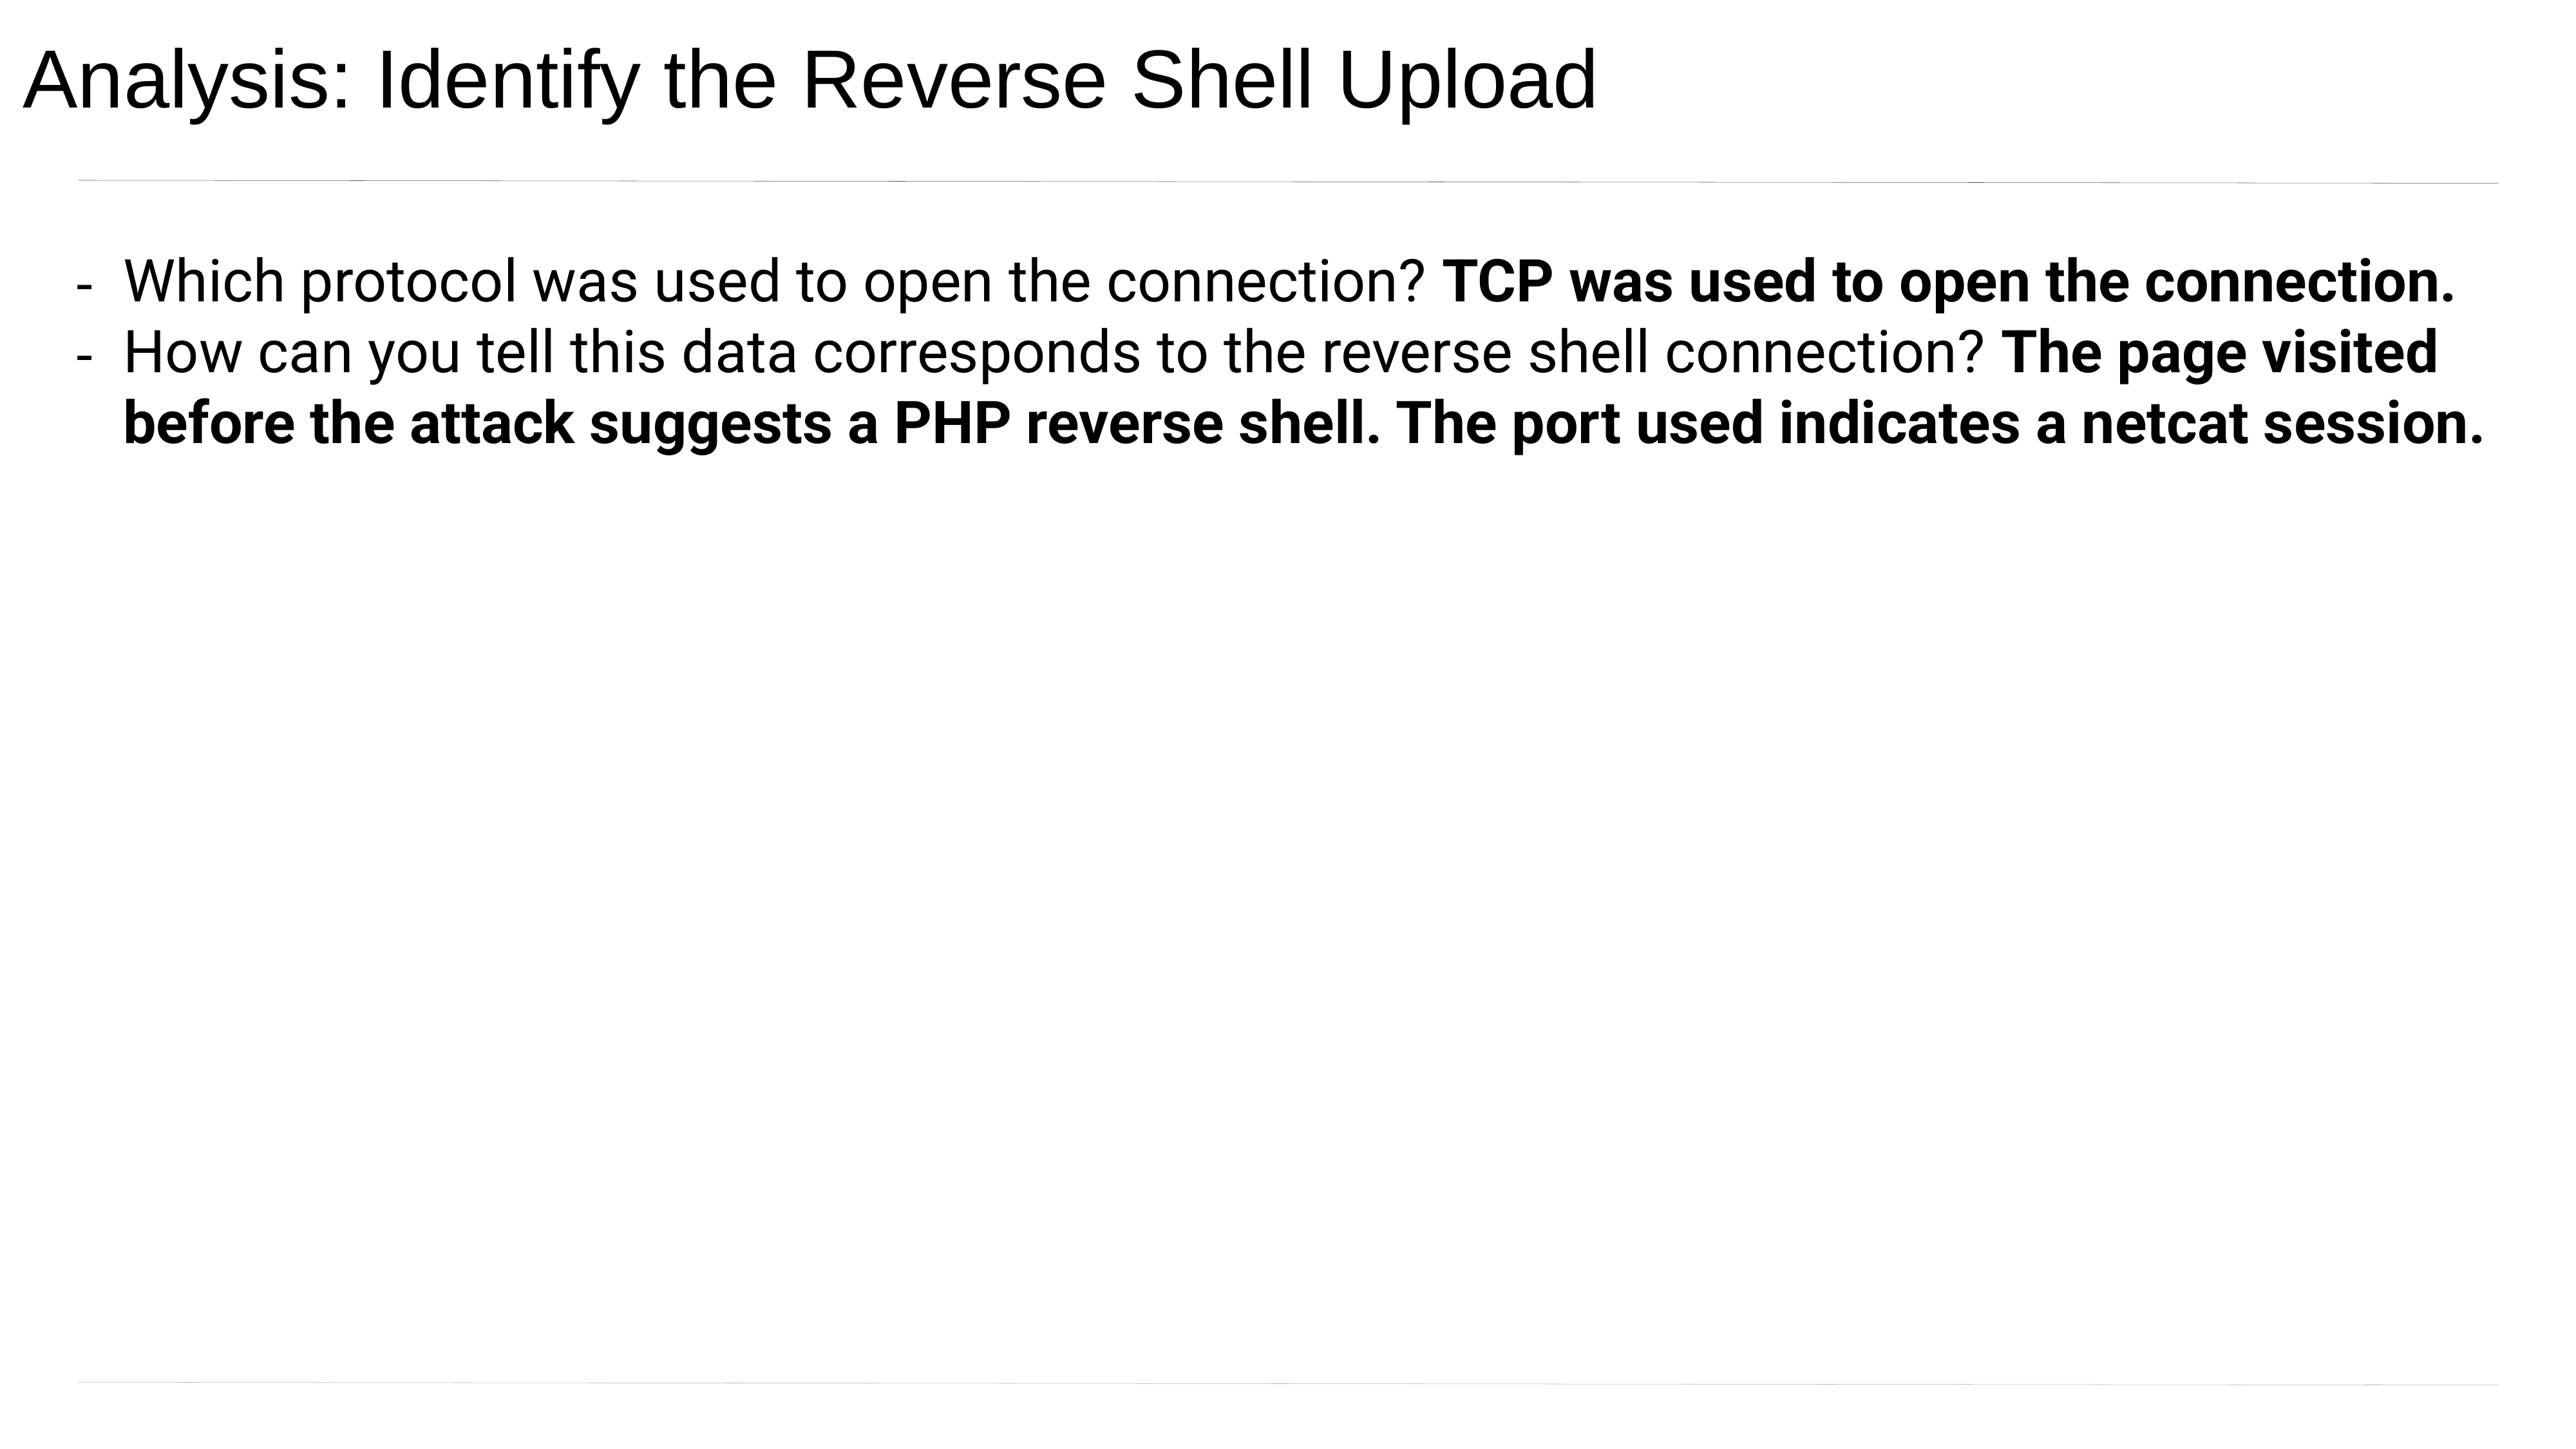

# Analysis: Identify the Reverse Shell Upload
Which protocol was used to open the connection? TCP was used to open the connection.
How can you tell this data corresponds to the reverse shell connection? The page visited before the attack suggests a PHP reverse shell. The port used indicates a netcat session.
16